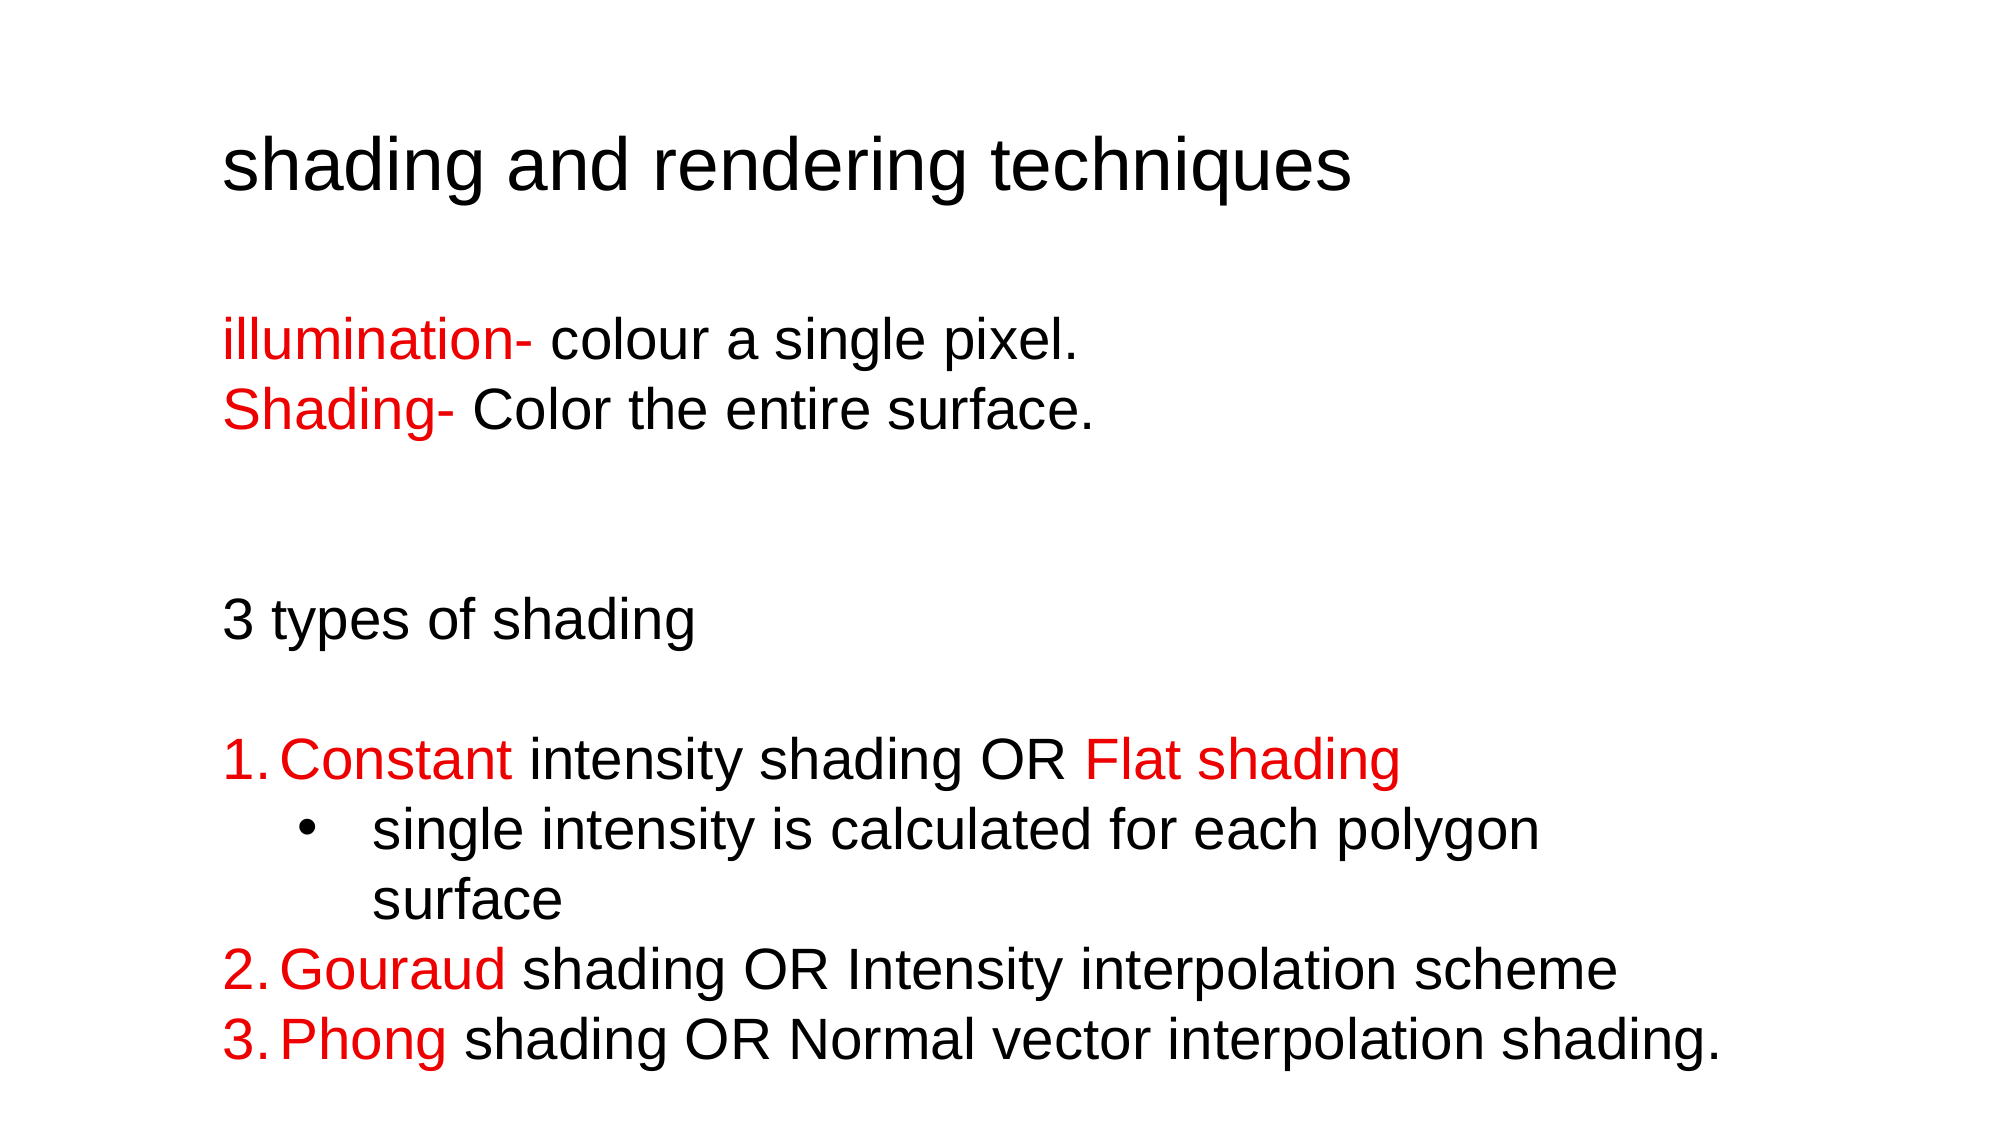

shading and rendering techniques
illumination- colour a single pixel.
Shading- Color the entire surface.

3 types of shading

Constant intensity shading OR Flat shading
single intensity is calculated for each polygon surface
Gouraud shading OR Intensity interpolation scheme
Phong shading OR Normal vector interpolation shading.